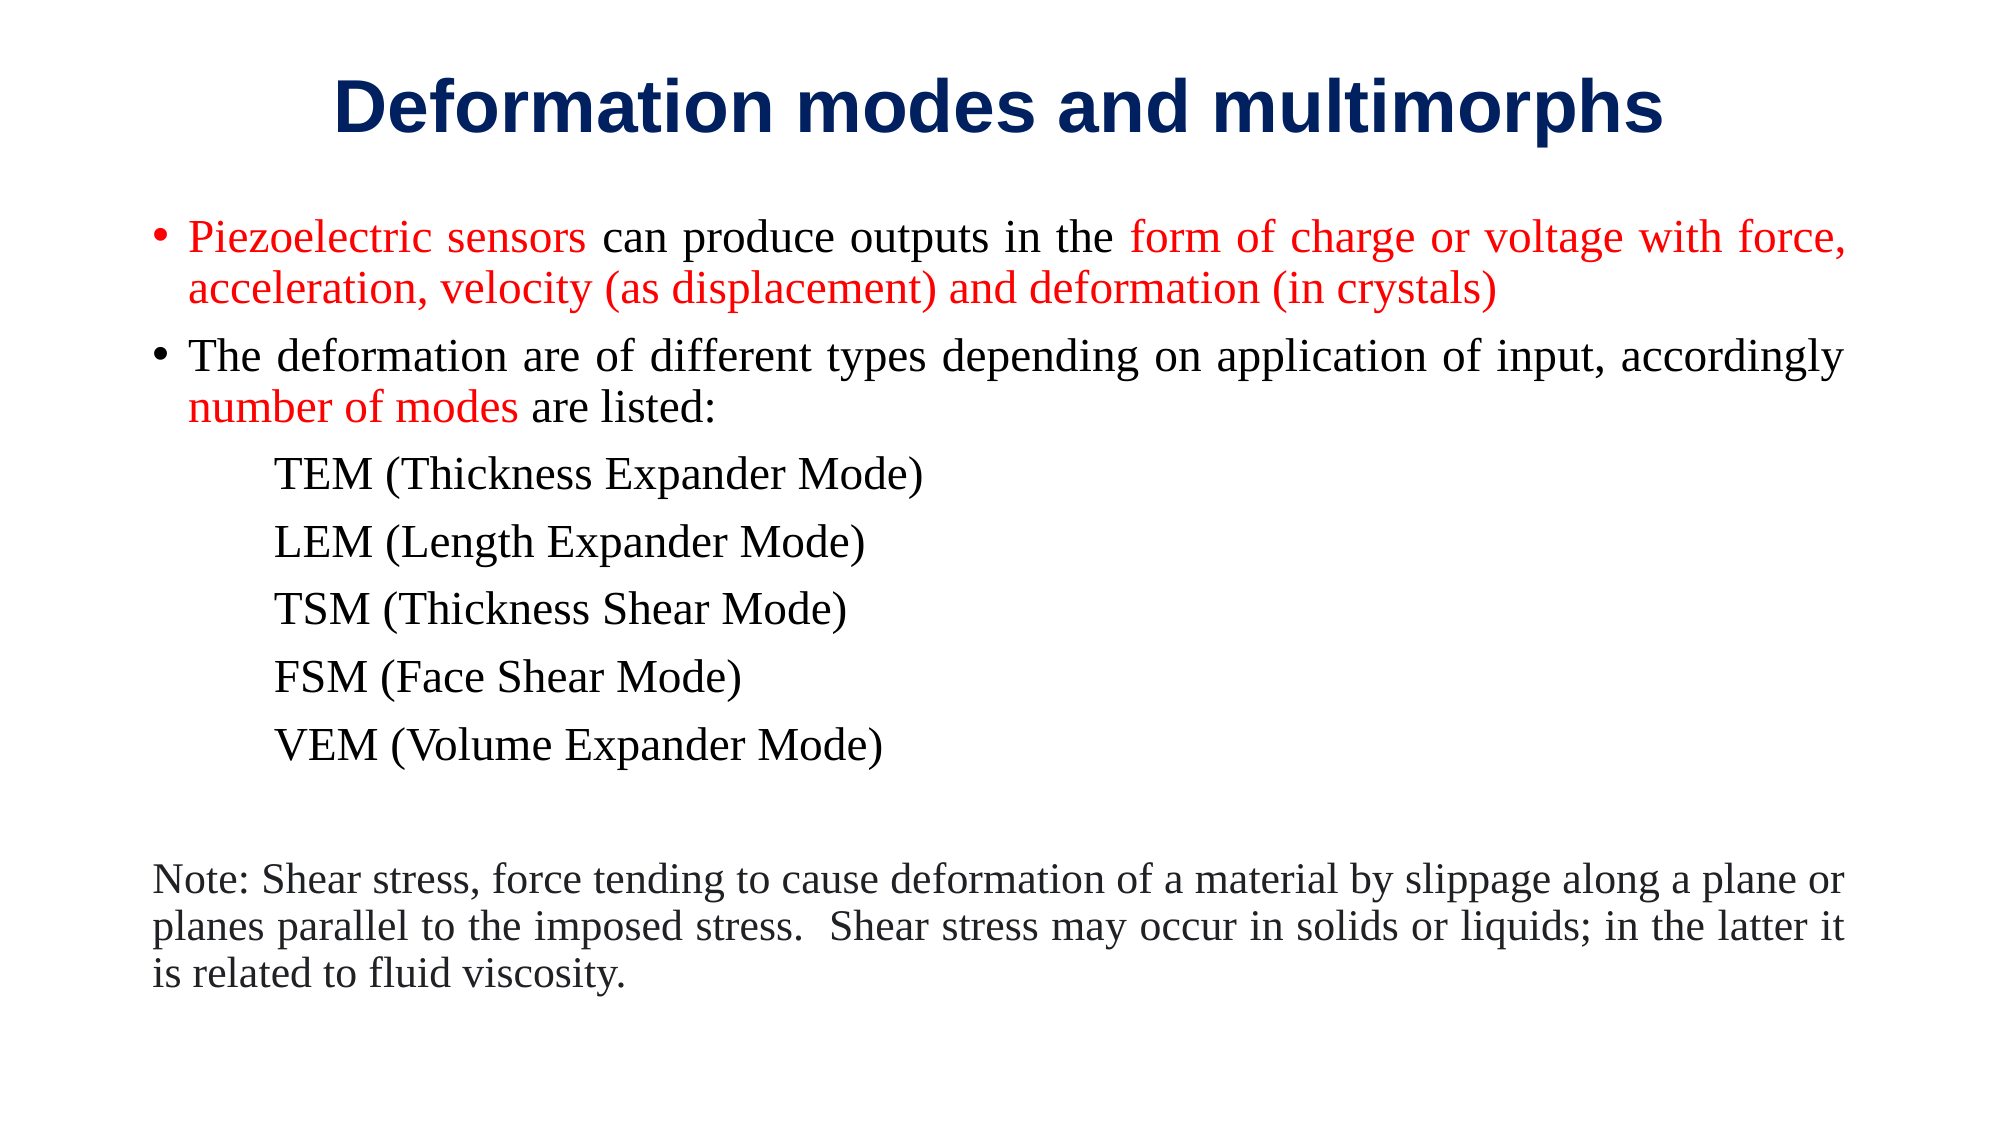

# Deformation modes and multimorphs
Piezoelectric sensors can produce outputs in the form of charge or voltage with force, acceleration, velocity (as displacement) and deformation (in crystals)
The deformation are of different types depending on application of input, accordingly number of modes are listed:
	TEM (Thickness Expander Mode)
	LEM (Length Expander Mode)
	TSM (Thickness Shear Mode)
	FSM (Face Shear Mode)
	VEM (Volume Expander Mode)

Note: Shear stress, force tending to cause deformation of a material by slippage along a plane or planes parallel to the imposed stress.  Shear stress may occur in solids or liquids; in the latter it is related to fluid viscosity.